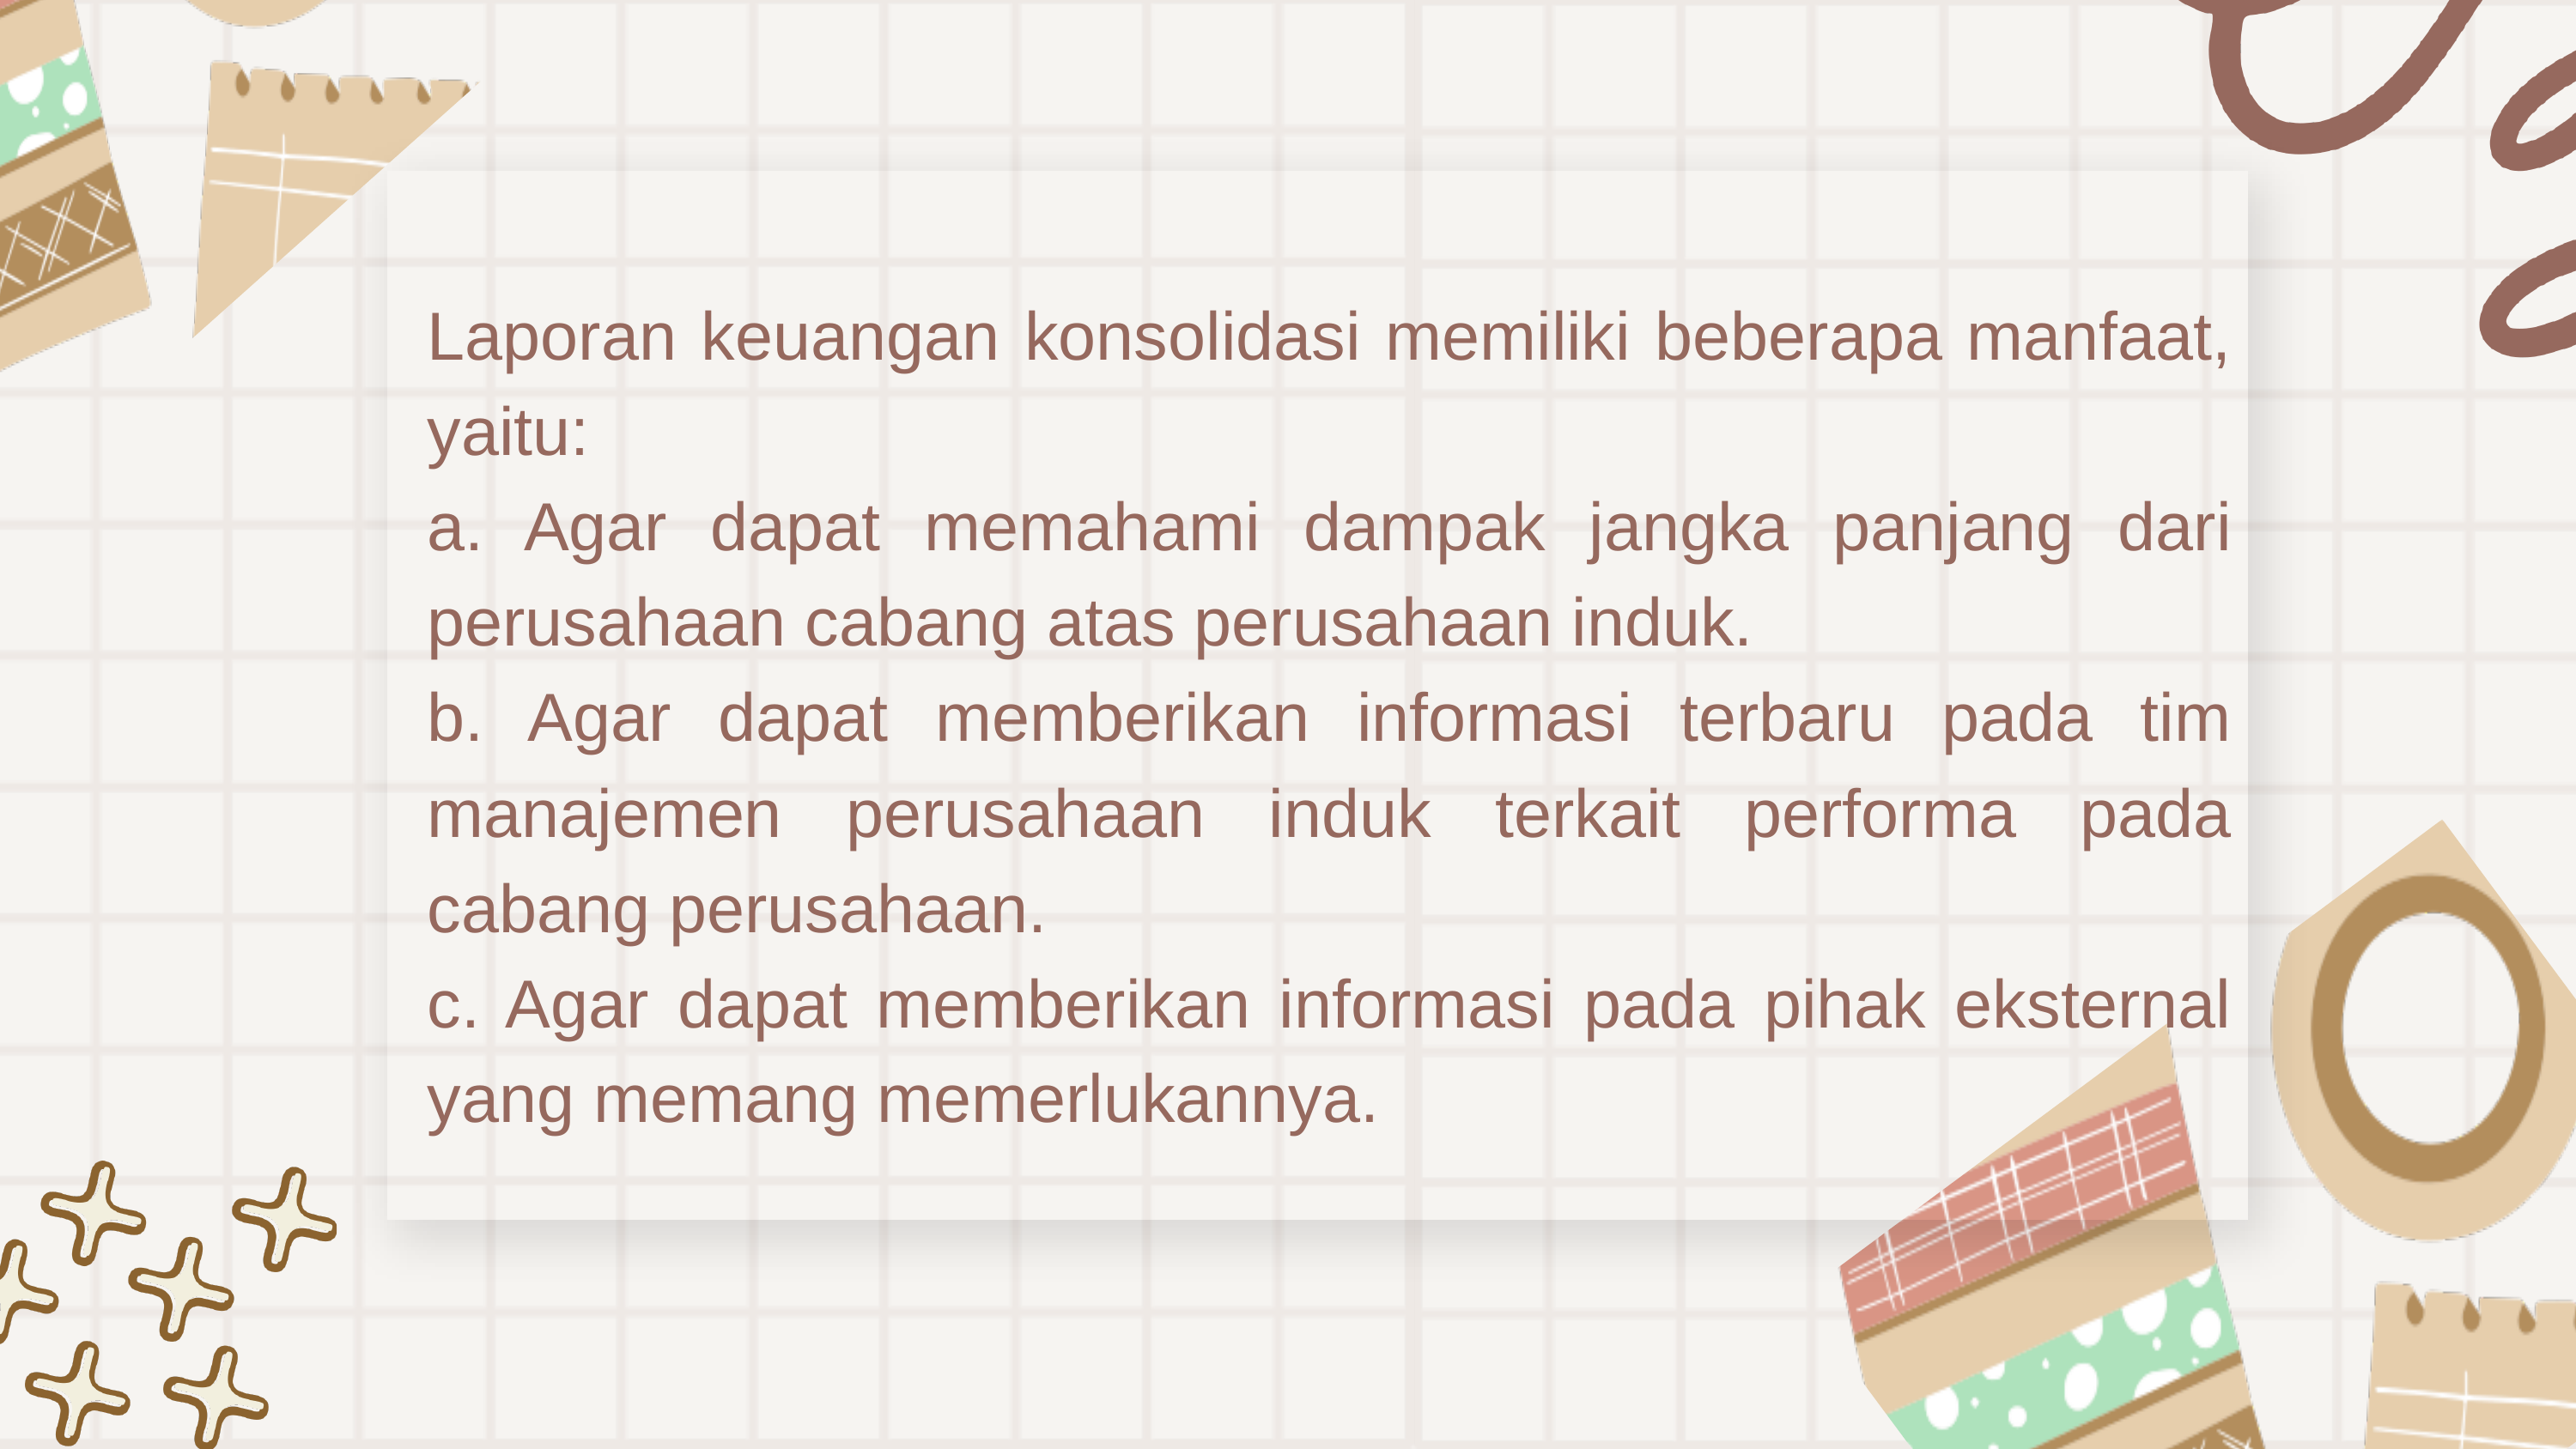

Laporan keuangan konsolidasi memiliki beberapa manfaat, yaitu:
a. Agar dapat memahami dampak jangka panjang dari perusahaan cabang atas perusahaan induk.
b. Agar dapat memberikan informasi terbaru pada tim manajemen perusahaan induk terkait performa pada cabang perusahaan.
c. Agar dapat memberikan informasi pada pihak eksternal yang memang memerlukannya.